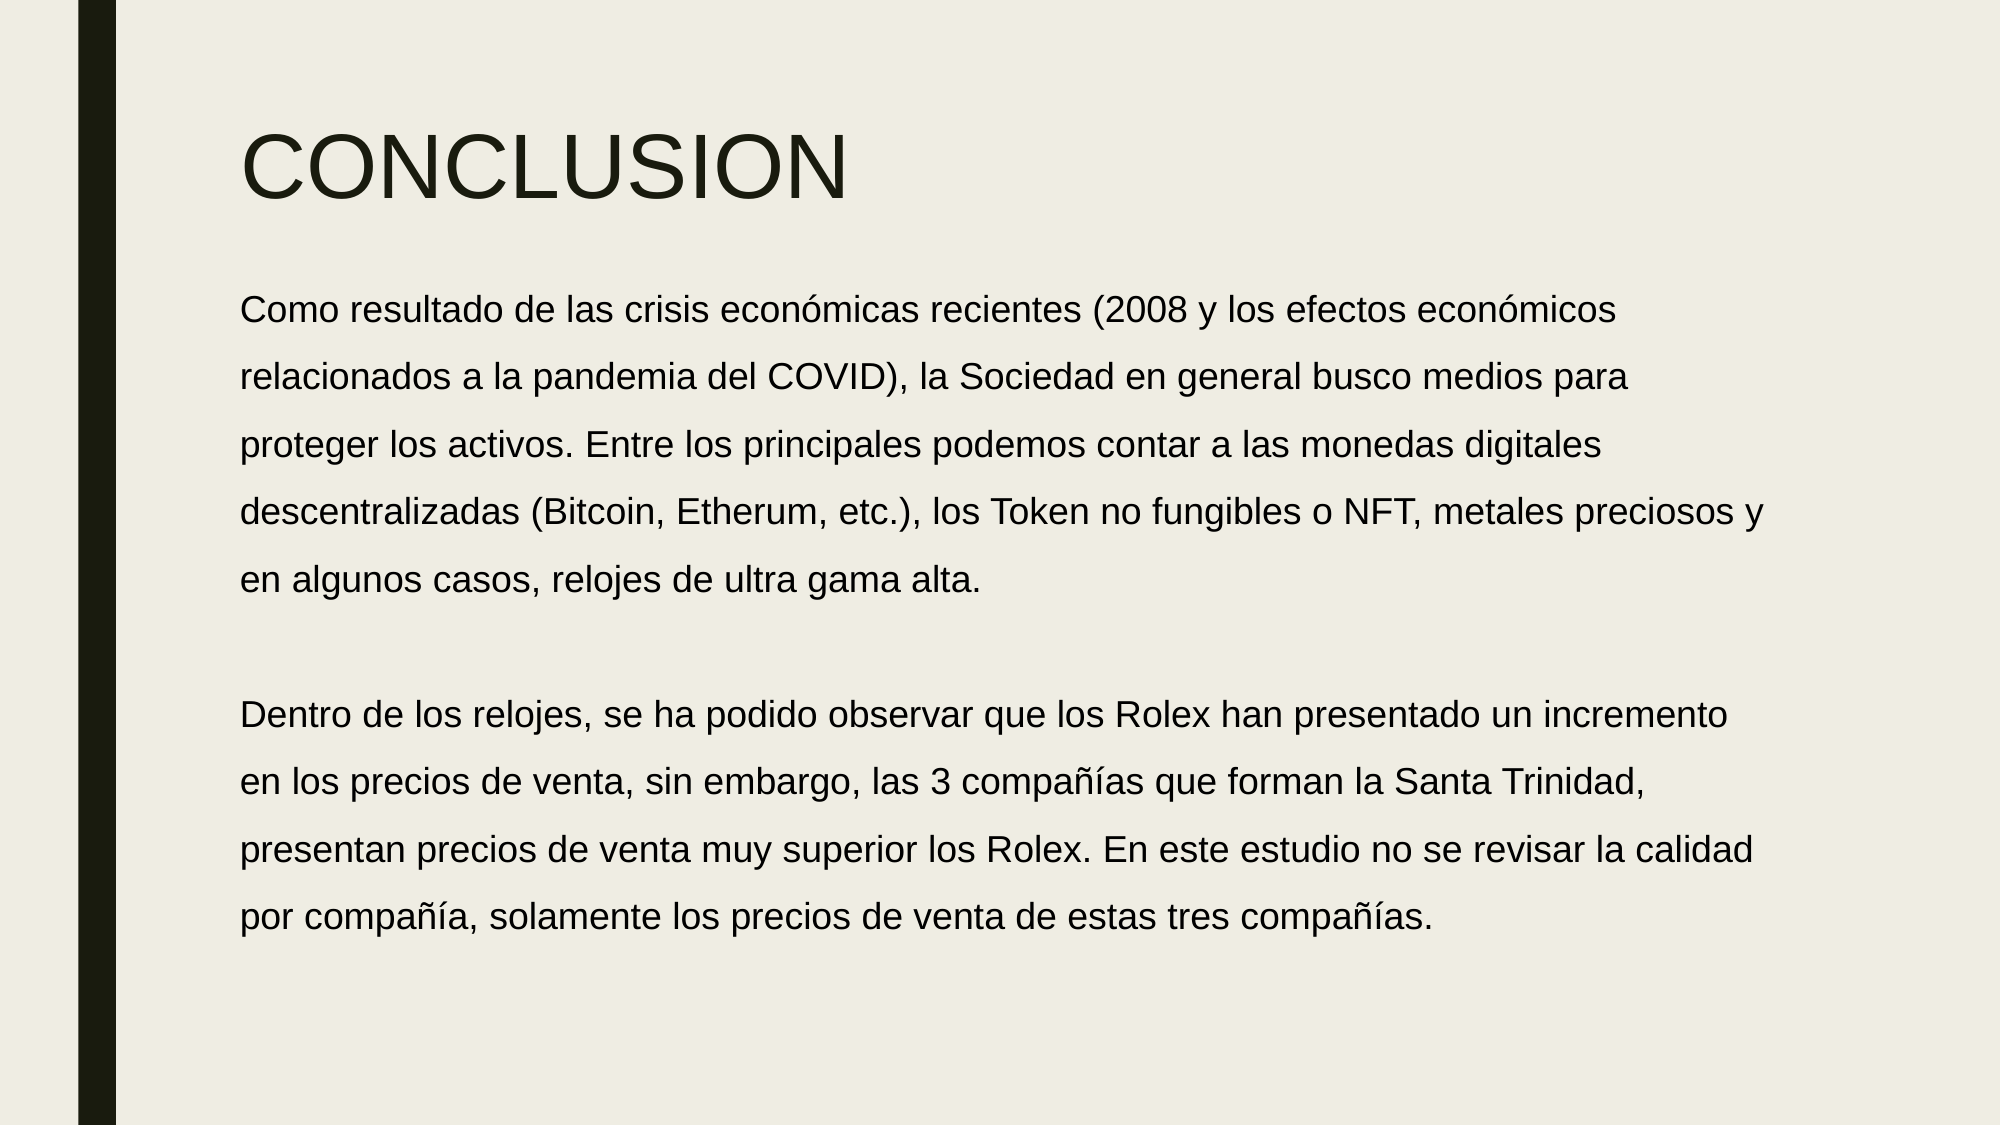

# CONCLUSION
Como resultado de las crisis económicas recientes (2008 y los efectos económicos relacionados a la pandemia del COVID), la Sociedad en general busco medios para proteger los activos. Entre los principales podemos contar a las monedas digitales descentralizadas (Bitcoin, Etherum, etc.), los Token no fungibles o NFT, metales preciosos y en algunos casos, relojes de ultra gama alta.

Dentro de los relojes, se ha podido observar que los Rolex han presentado un incremento en los precios de venta, sin embargo, las 3 compañías que forman la Santa Trinidad, presentan precios de venta muy superior los Rolex. En este estudio no se revisar la calidad por compañía, solamente los precios de venta de estas tres compañías.